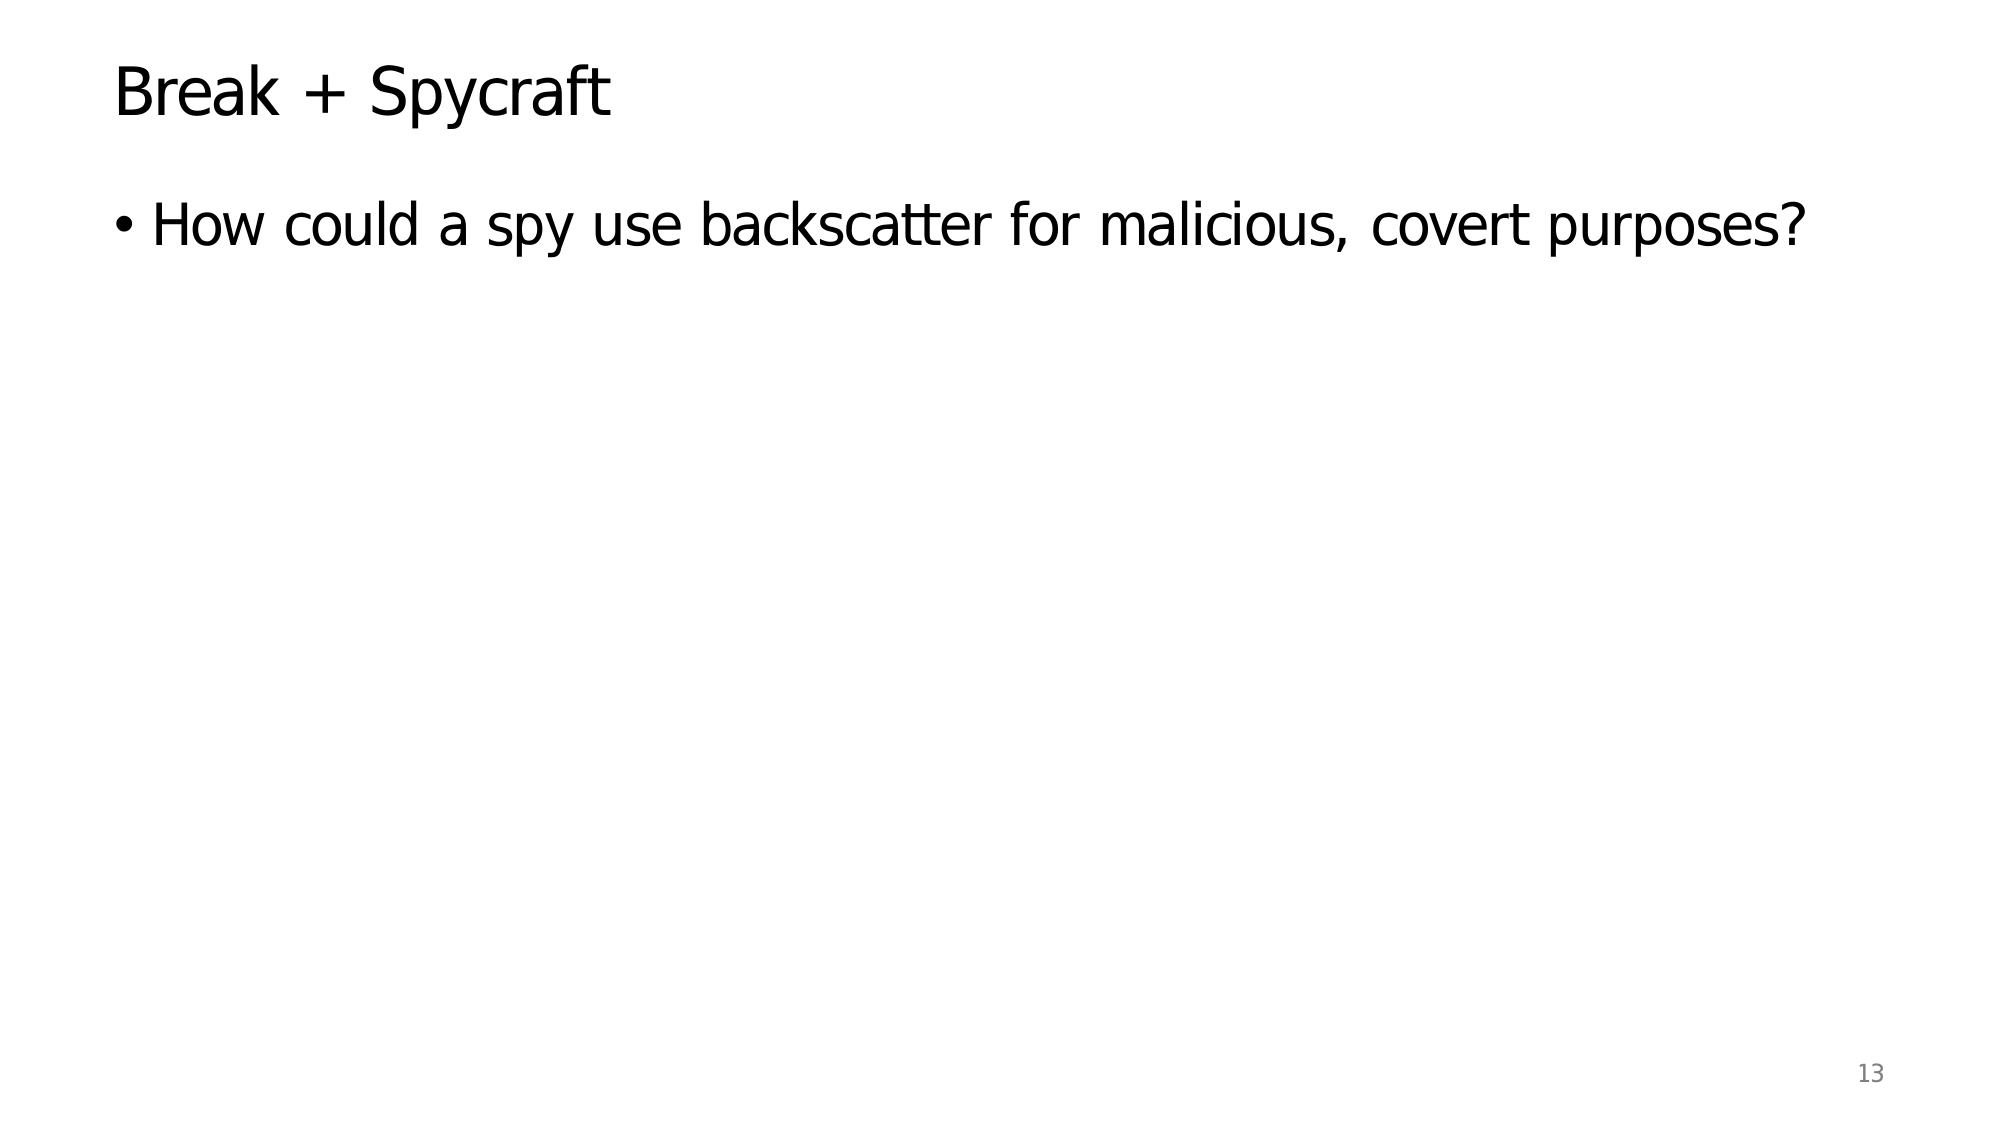

# Break + Spycraft
How could a spy use backscatter for malicious, covert purposes?
13